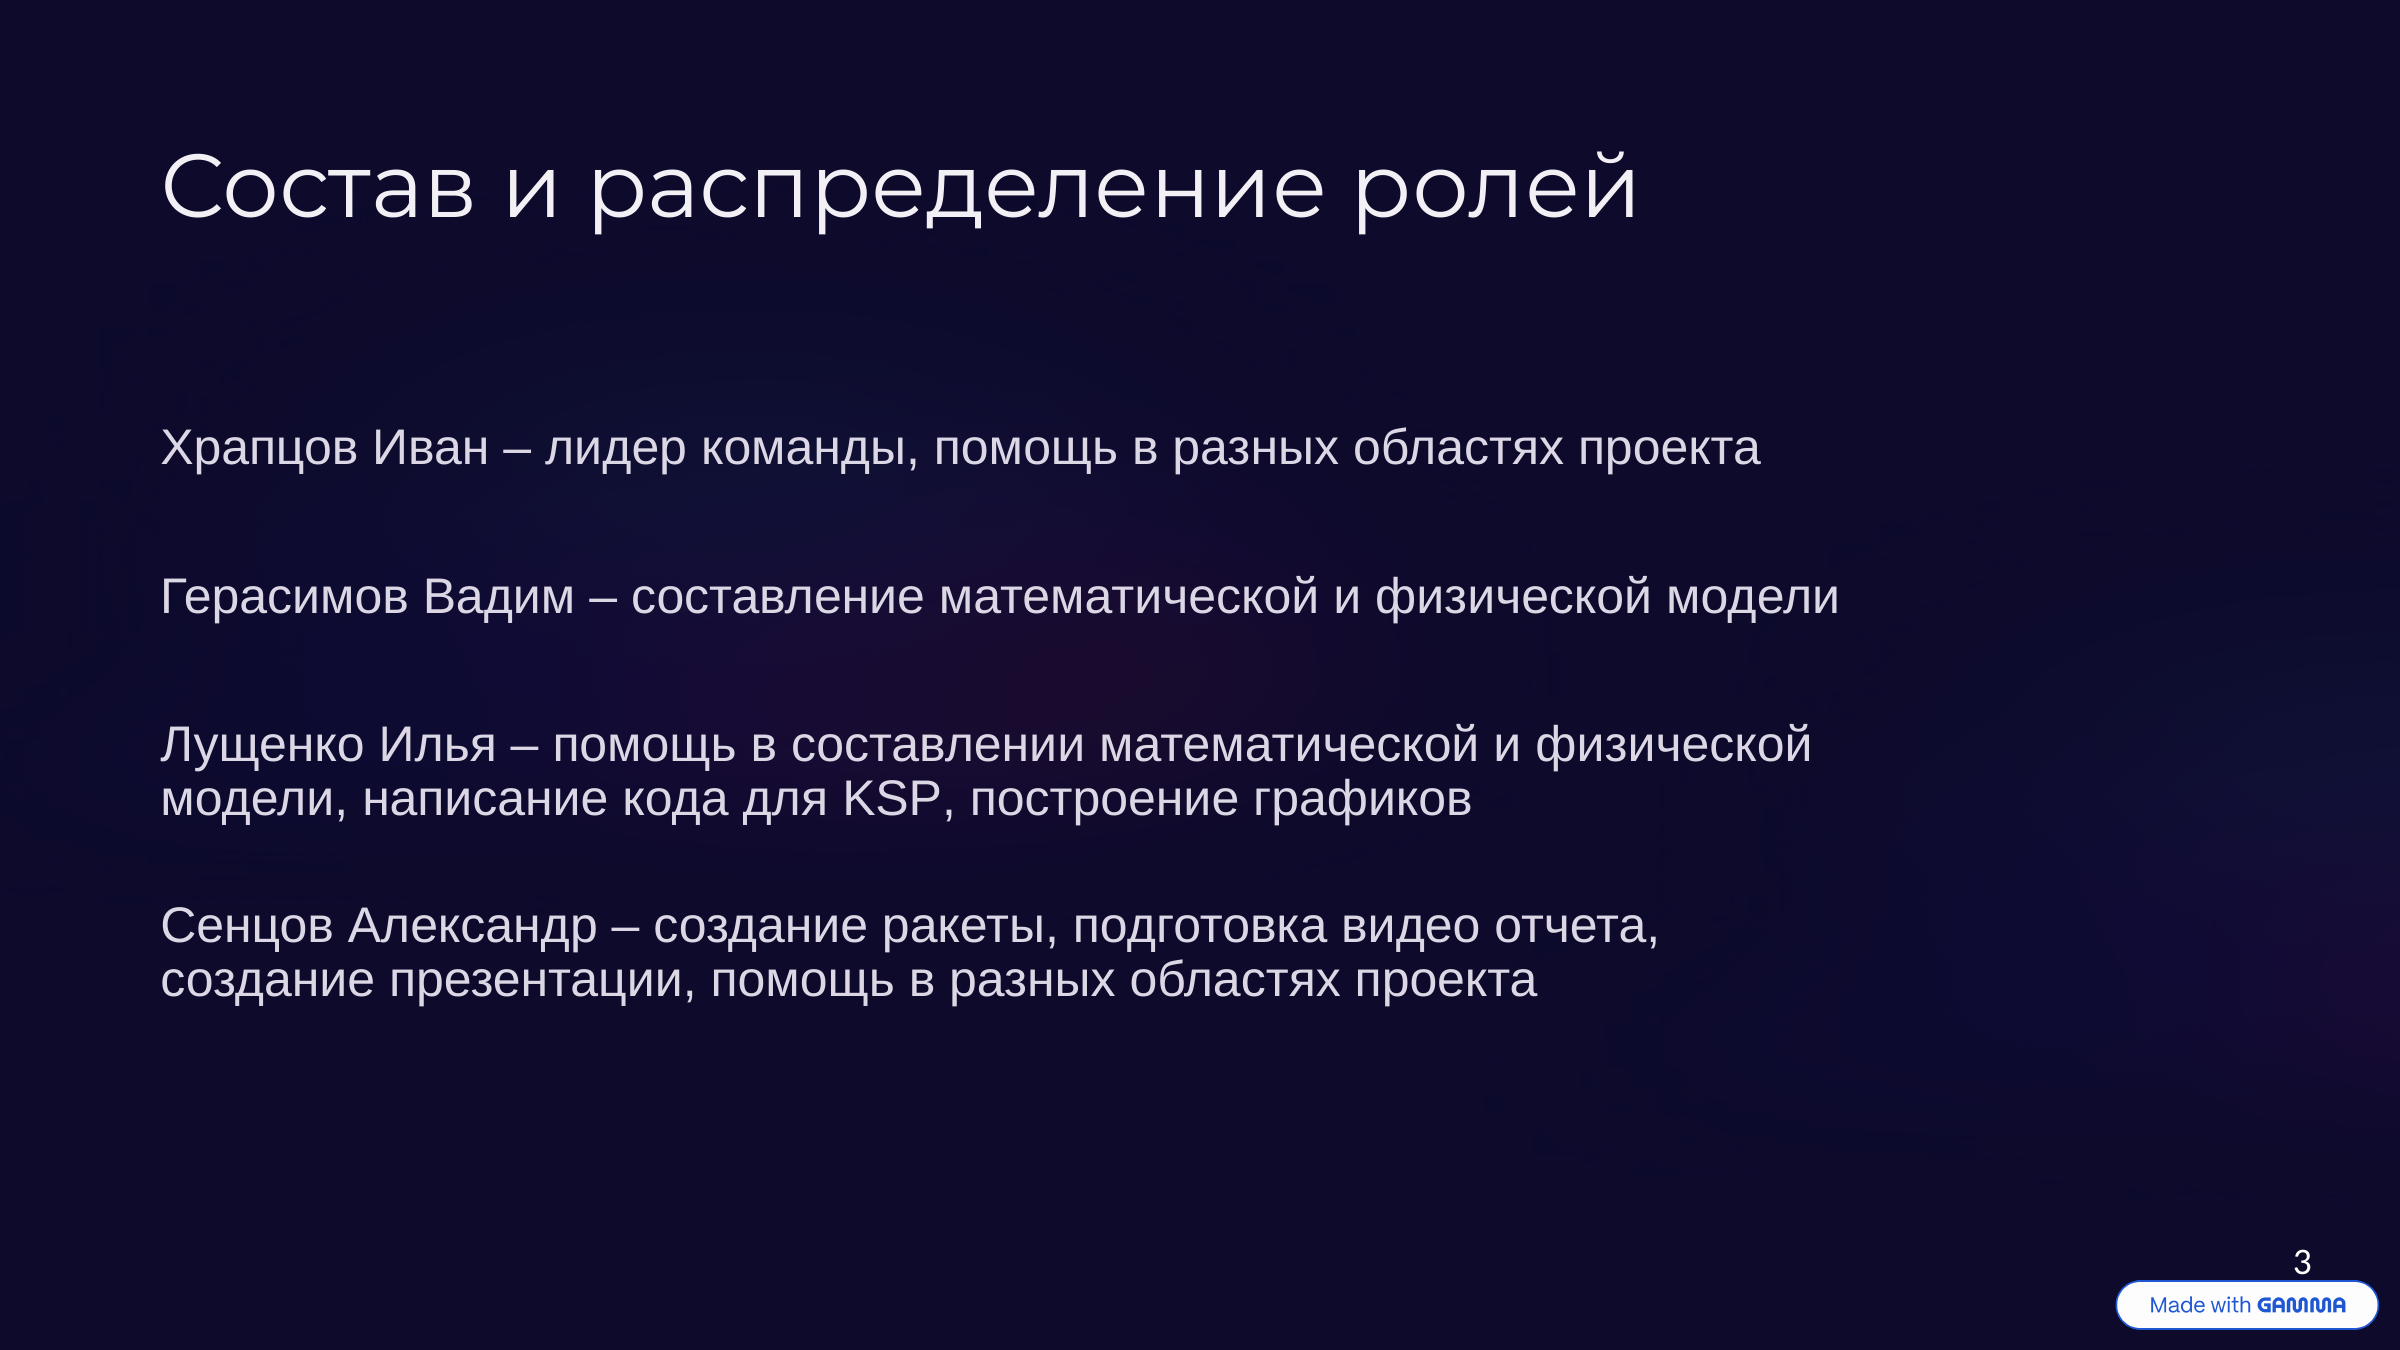

Состав и распределение ролей
Храпцов Иван – лидер команды, помощь в разных областях проекта
Герасимов Вадим – составление математической и физической модели
Лущенко Илья – помощь в составлении математической и физической модели, написание кода для KSP, построение графиков
Сенцов Александр – создание ракеты, подготовка видео отчета, создание презентации, помощь в разных областях проекта
3